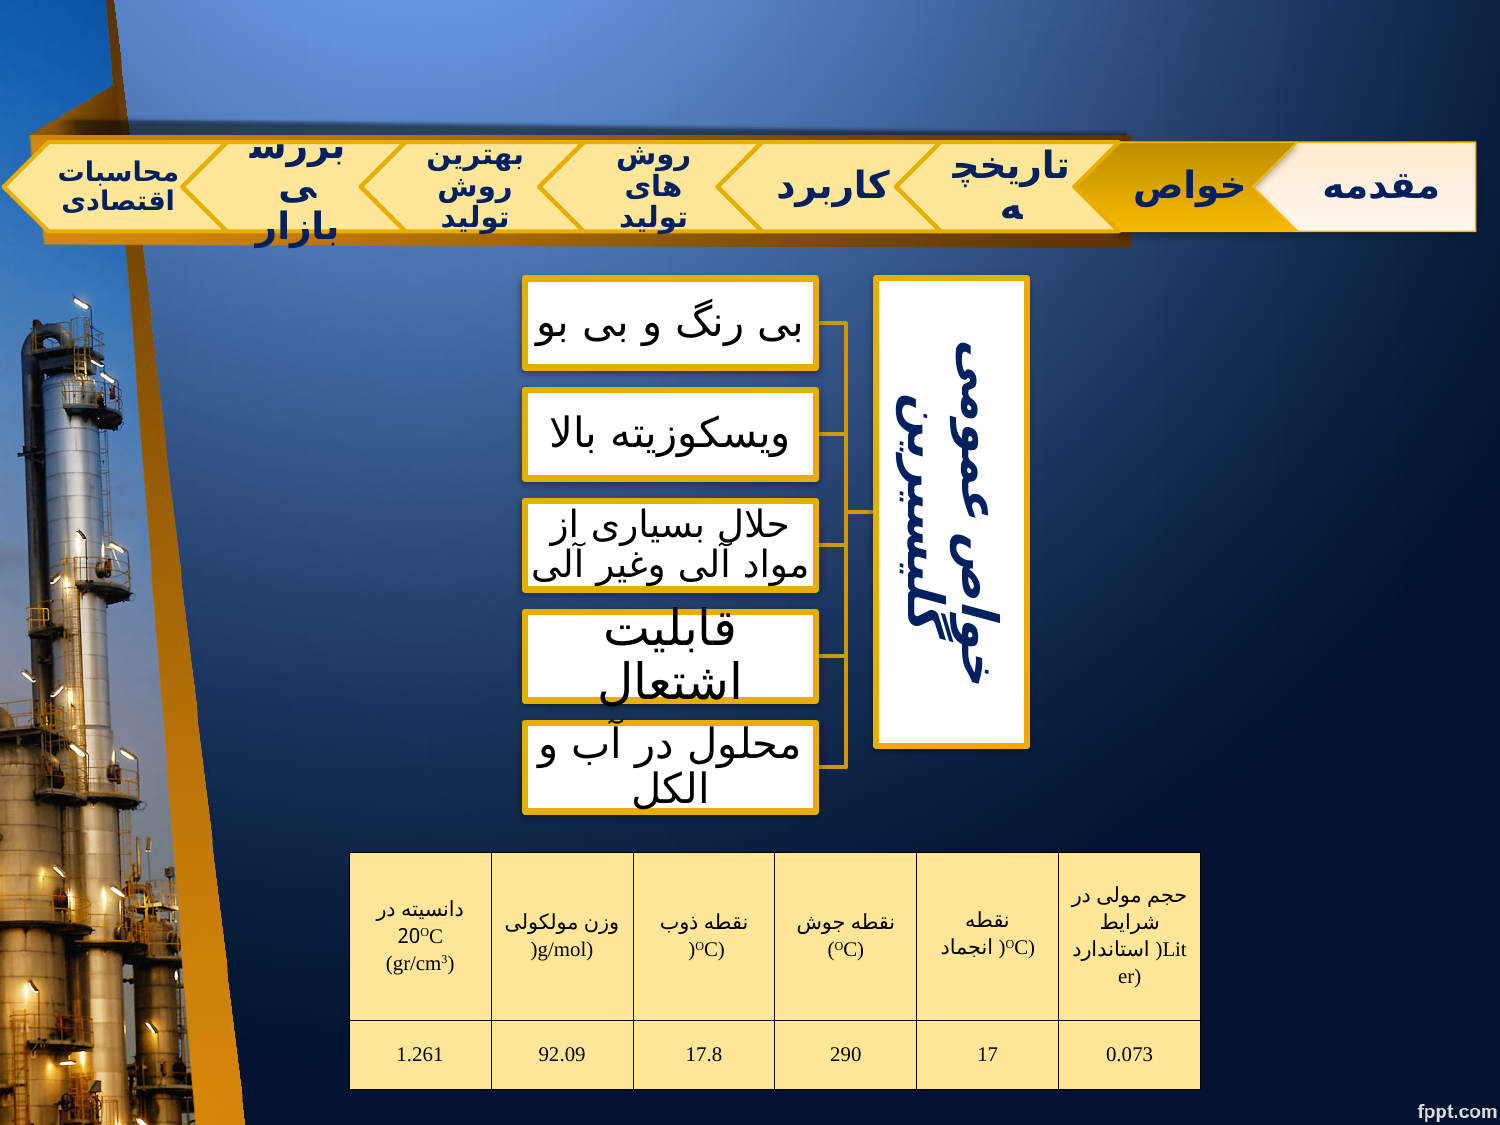

مقدمه
خواص
تاریخچه
کاربرد
روش های تولید
بهترین روش تولید
بررسی بازار
محاسبات اقتصادی

خواص عمومی گلیسیرین
بی رنگ و بی بو
ویسکوزیته بالا
حلال بسیاری از مواد آلی وغیر آلی
قابلیت اشتعال
محلول در آب و الکل

| دانسیته در 20OC (gr/cm3) | وزن مولکولی )g/mol) | نقطه ذوب )OC) | نقطه جوش (OC) | نقطه انجماد )OC) | حجم مولی در شرایط استاندارد )Liter) |
| --- | --- | --- | --- | --- | --- |
| 1.261 | 92.09 | 17.8 | 290 | 17 | 0.073 |